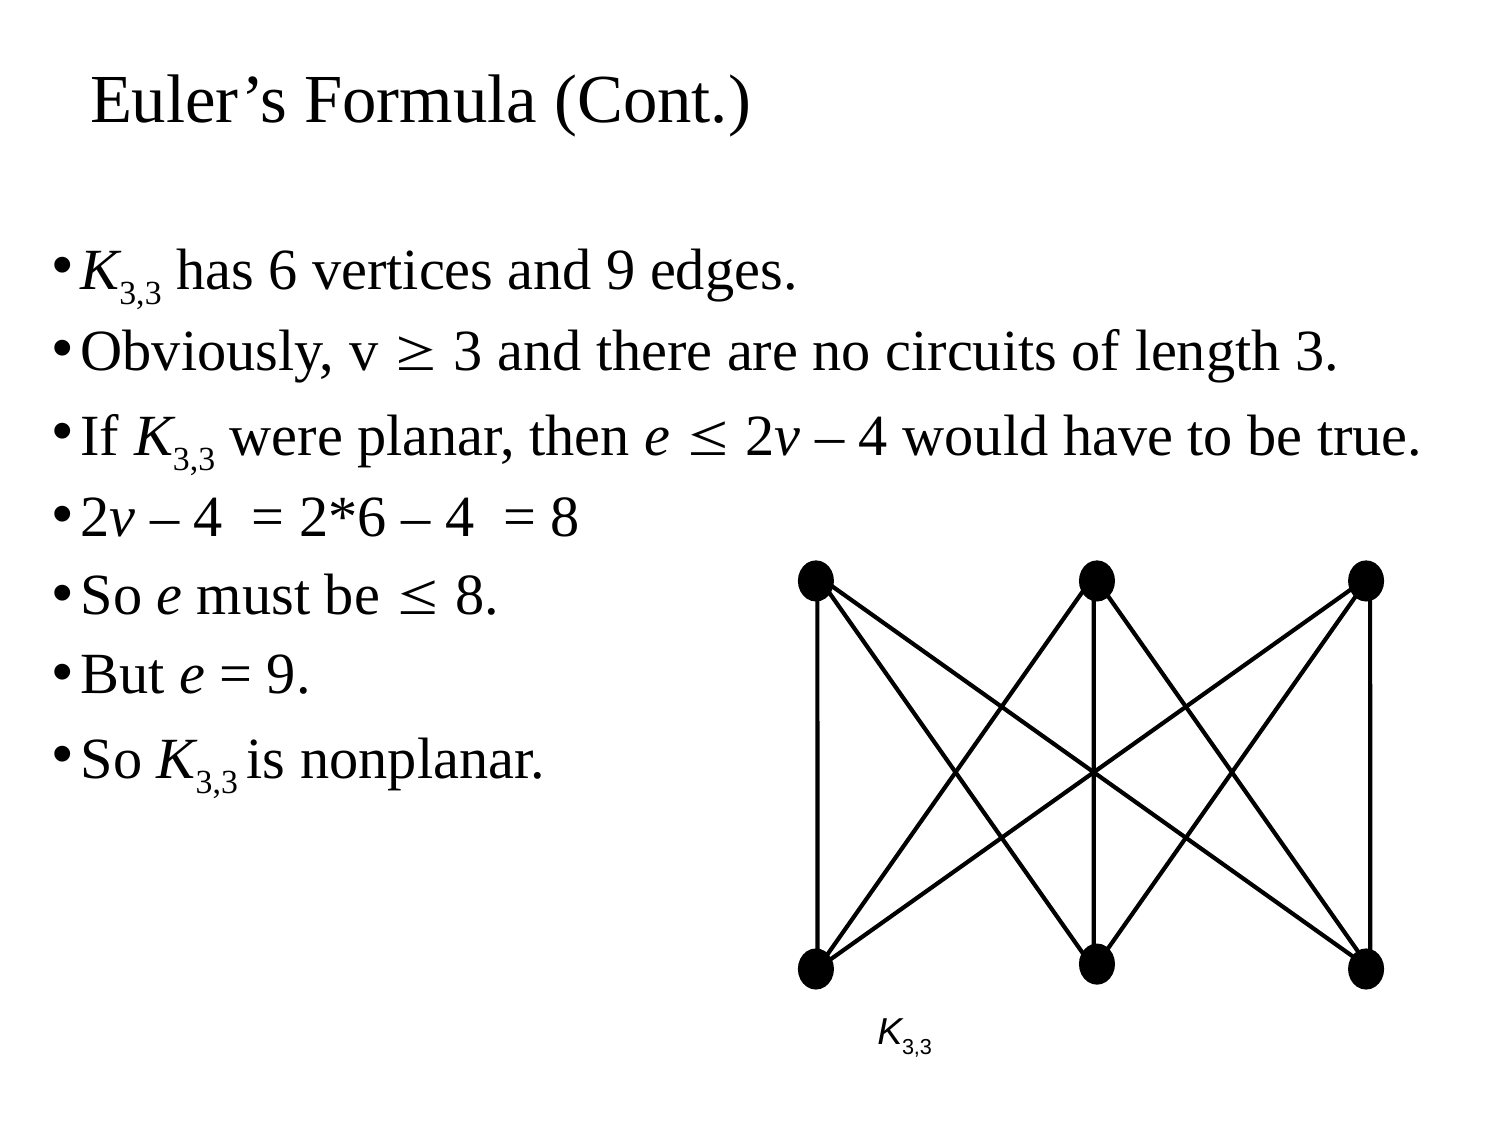

# Euler’s Formula (Cont.)
K3,3 has 6 vertices and 9 edges.
Obviously, v ≥ 3 and there are no circuits of length 3.
If K3,3 were planar, then e ≤ 2v – 4 would have to be true.
2v – 4  = 2*6 – 4  = 8
So e must be ≤ 8.
But e = 9.
So K3,3 is nonplanar.

K3,3